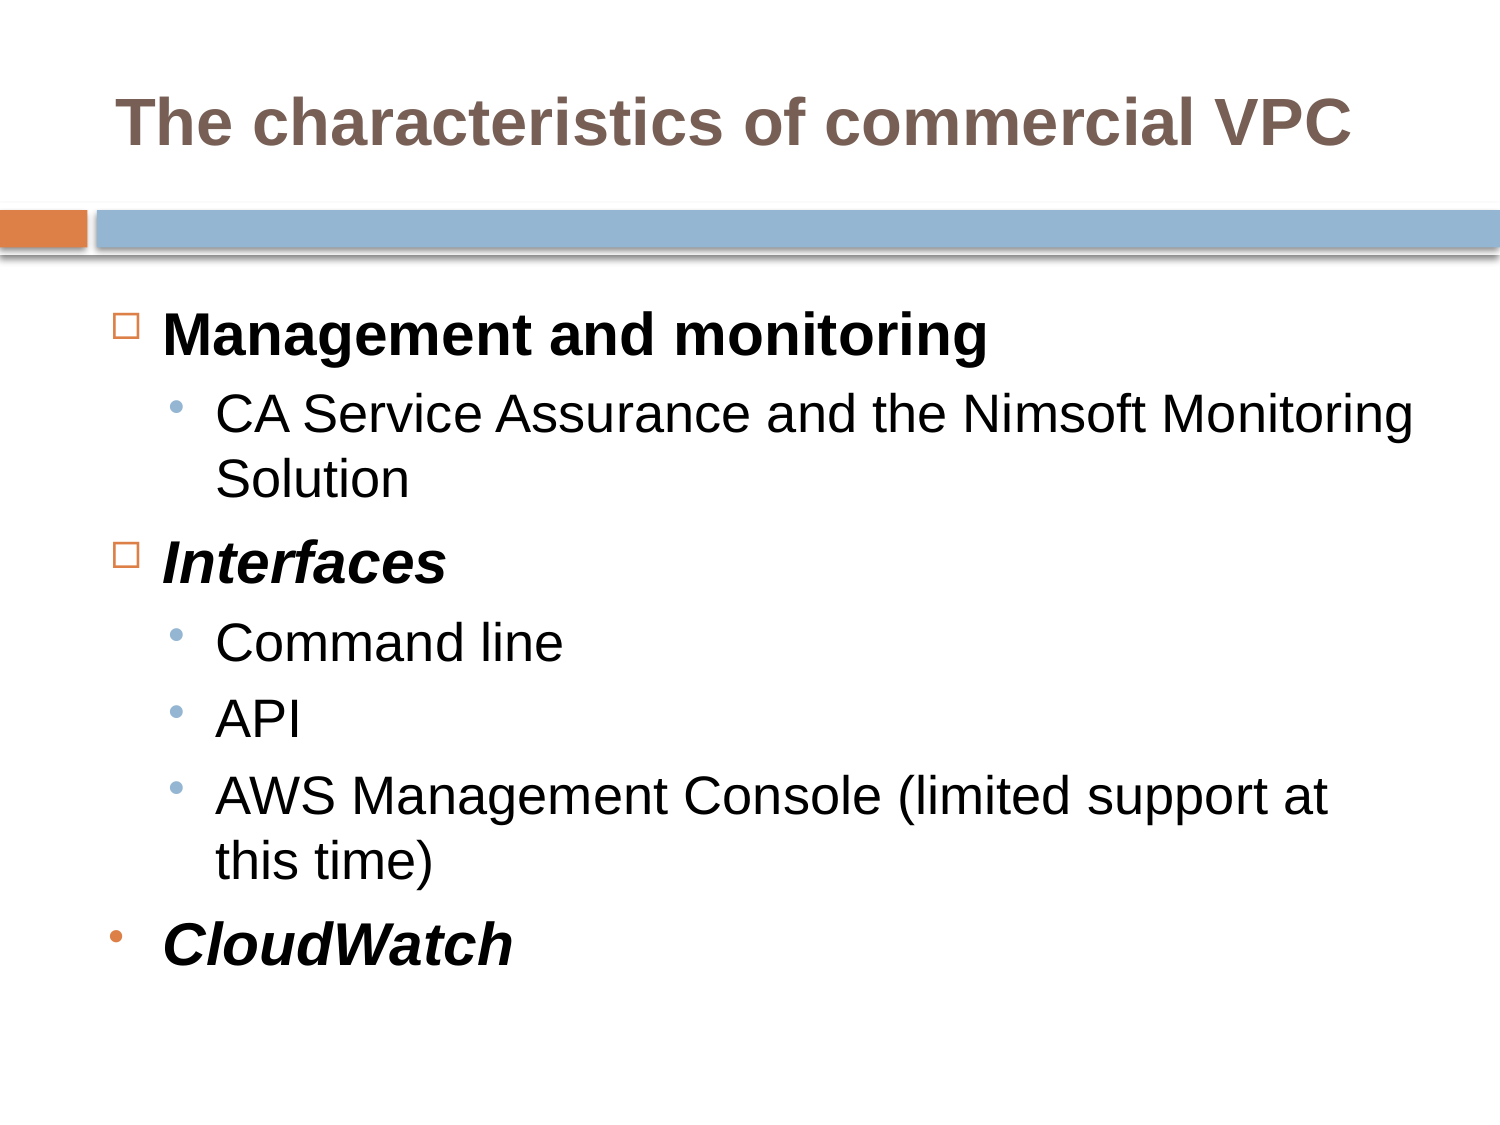

# The characteristics of commercial VPC
Management and monitoring
CA Service Assurance and the Nimsoft Monitoring Solution
Interfaces
Command line
API
AWS Management Console (limited support at this time)
CloudWatch